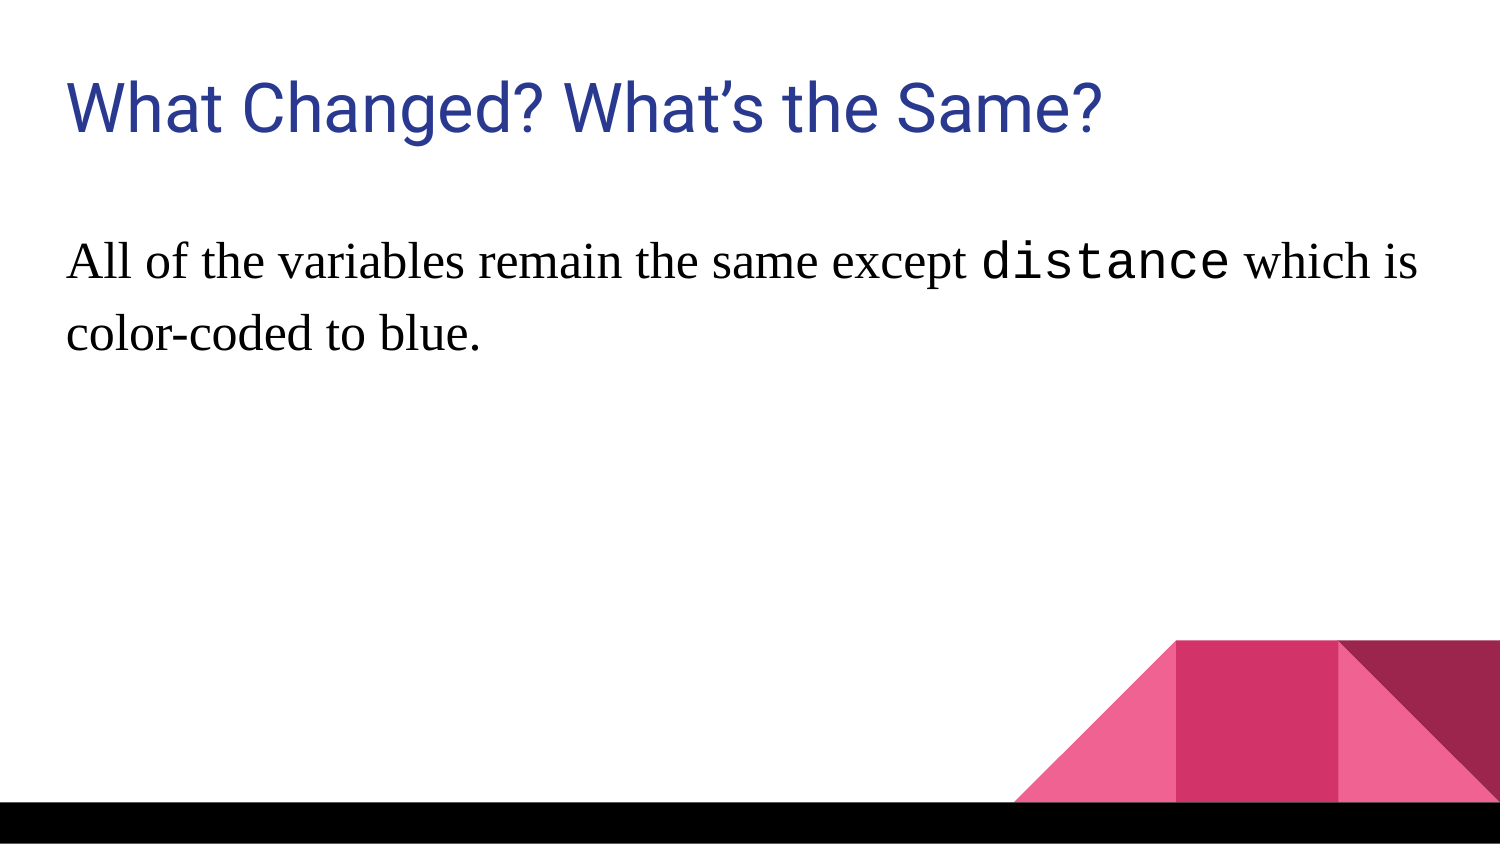

What Changed? What’s the Same?
All of the variables remain the same except distance which is color-coded to blue.